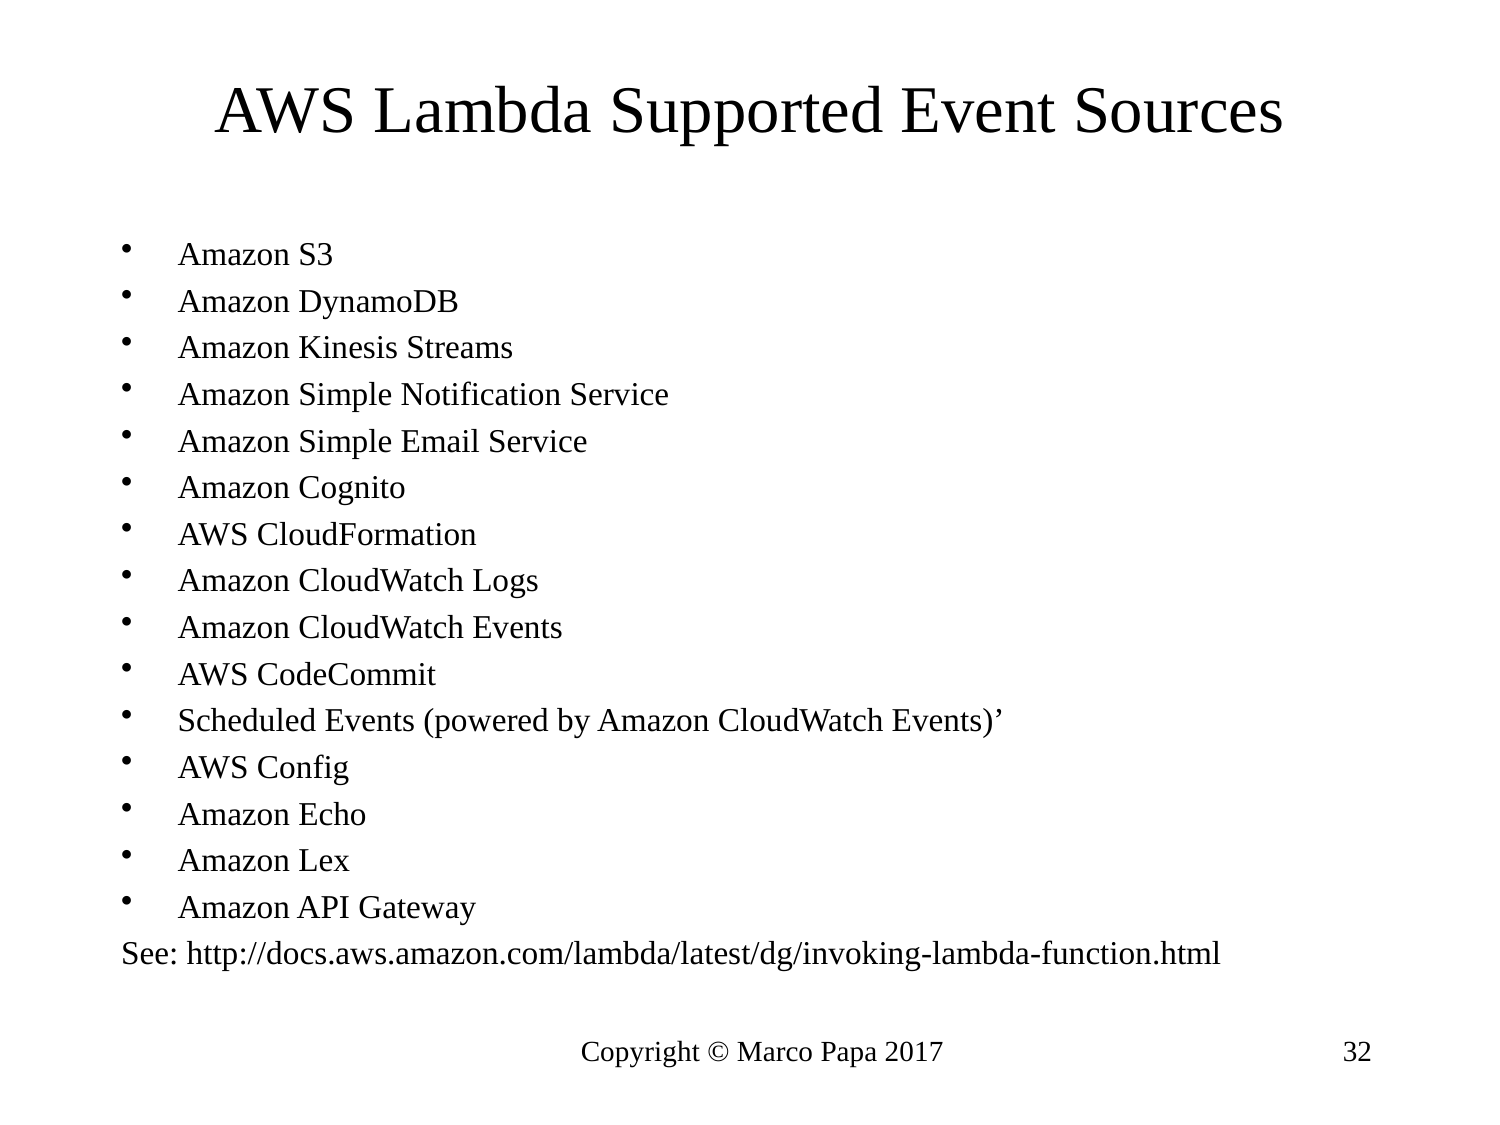

# AWS Lambda Supported Event Sources
Amazon S3
Amazon DynamoDB
Amazon Kinesis Streams
Amazon Simple Notification Service
Amazon Simple Email Service
Amazon Cognito
AWS CloudFormation
Amazon CloudWatch Logs
Amazon CloudWatch Events
AWS CodeCommit
Scheduled Events (powered by Amazon CloudWatch Events)’
AWS Config
Amazon Echo
Amazon Lex
Amazon API Gateway
See: http://docs.aws.amazon.com/lambda/latest/dg/invoking-lambda-function.html

Copyright © Marco Papa 2017
32